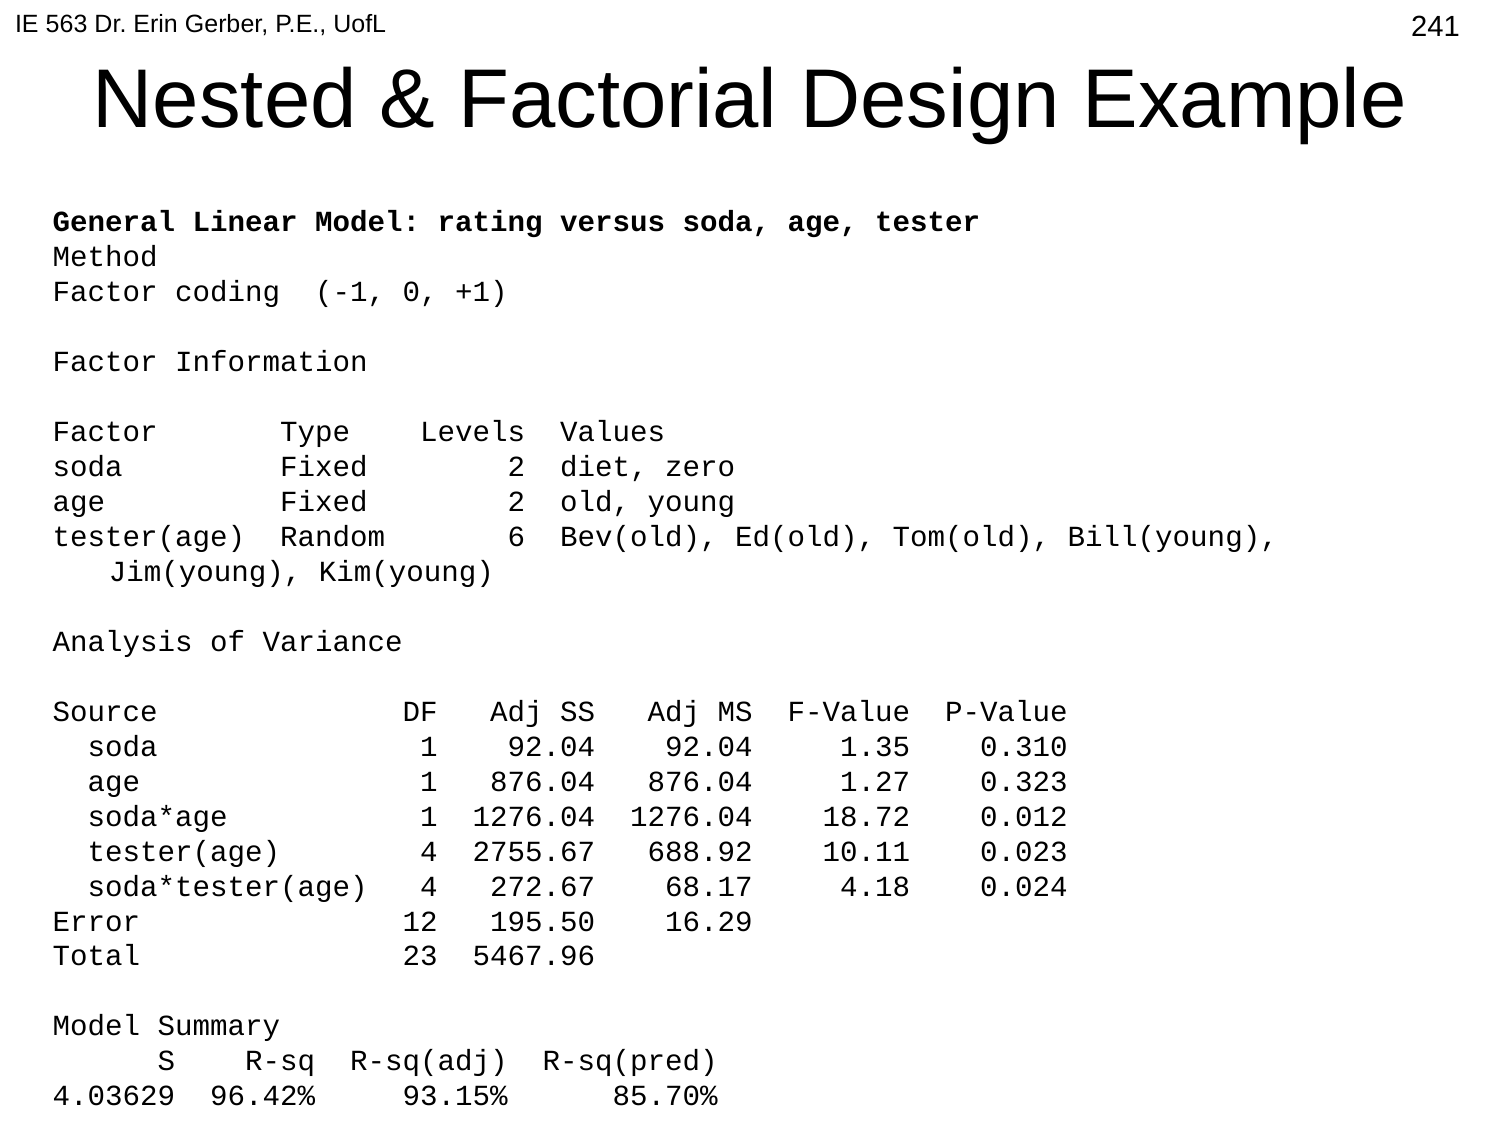

IE 563 Dr. Erin Gerber, P.E., UofL
# Nested & Factorial Design Example
241
General Linear Model: rating versus soda, age, tester
Method
Factor coding  (-1, 0, +1)

Factor Information

Factor       Type    Levels  Values
soda         Fixed        2  diet, zero
age          Fixed        2  old, young
tester(age)  Random       6  Bev(old), Ed(old), Tom(old), Bill(young), Jim(young), Kim(young)

Analysis of Variance

Source              DF   Adj SS   Adj MS  F-Value  P-Value
  soda               1    92.04    92.04     1.35    0.310
  age                1   876.04   876.04     1.27    0.323
  soda*age           1  1276.04  1276.04    18.72    0.012
  tester(age)        4  2755.67   688.92    10.11    0.023
  soda*tester(age)   4   272.67    68.17     4.18    0.024
Error               12   195.50    16.29
Total               23  5467.96

Model Summary
      S    R-sq  R-sq(adj)  R-sq(pred)
4.03629  96.42%     93.15%      85.70%